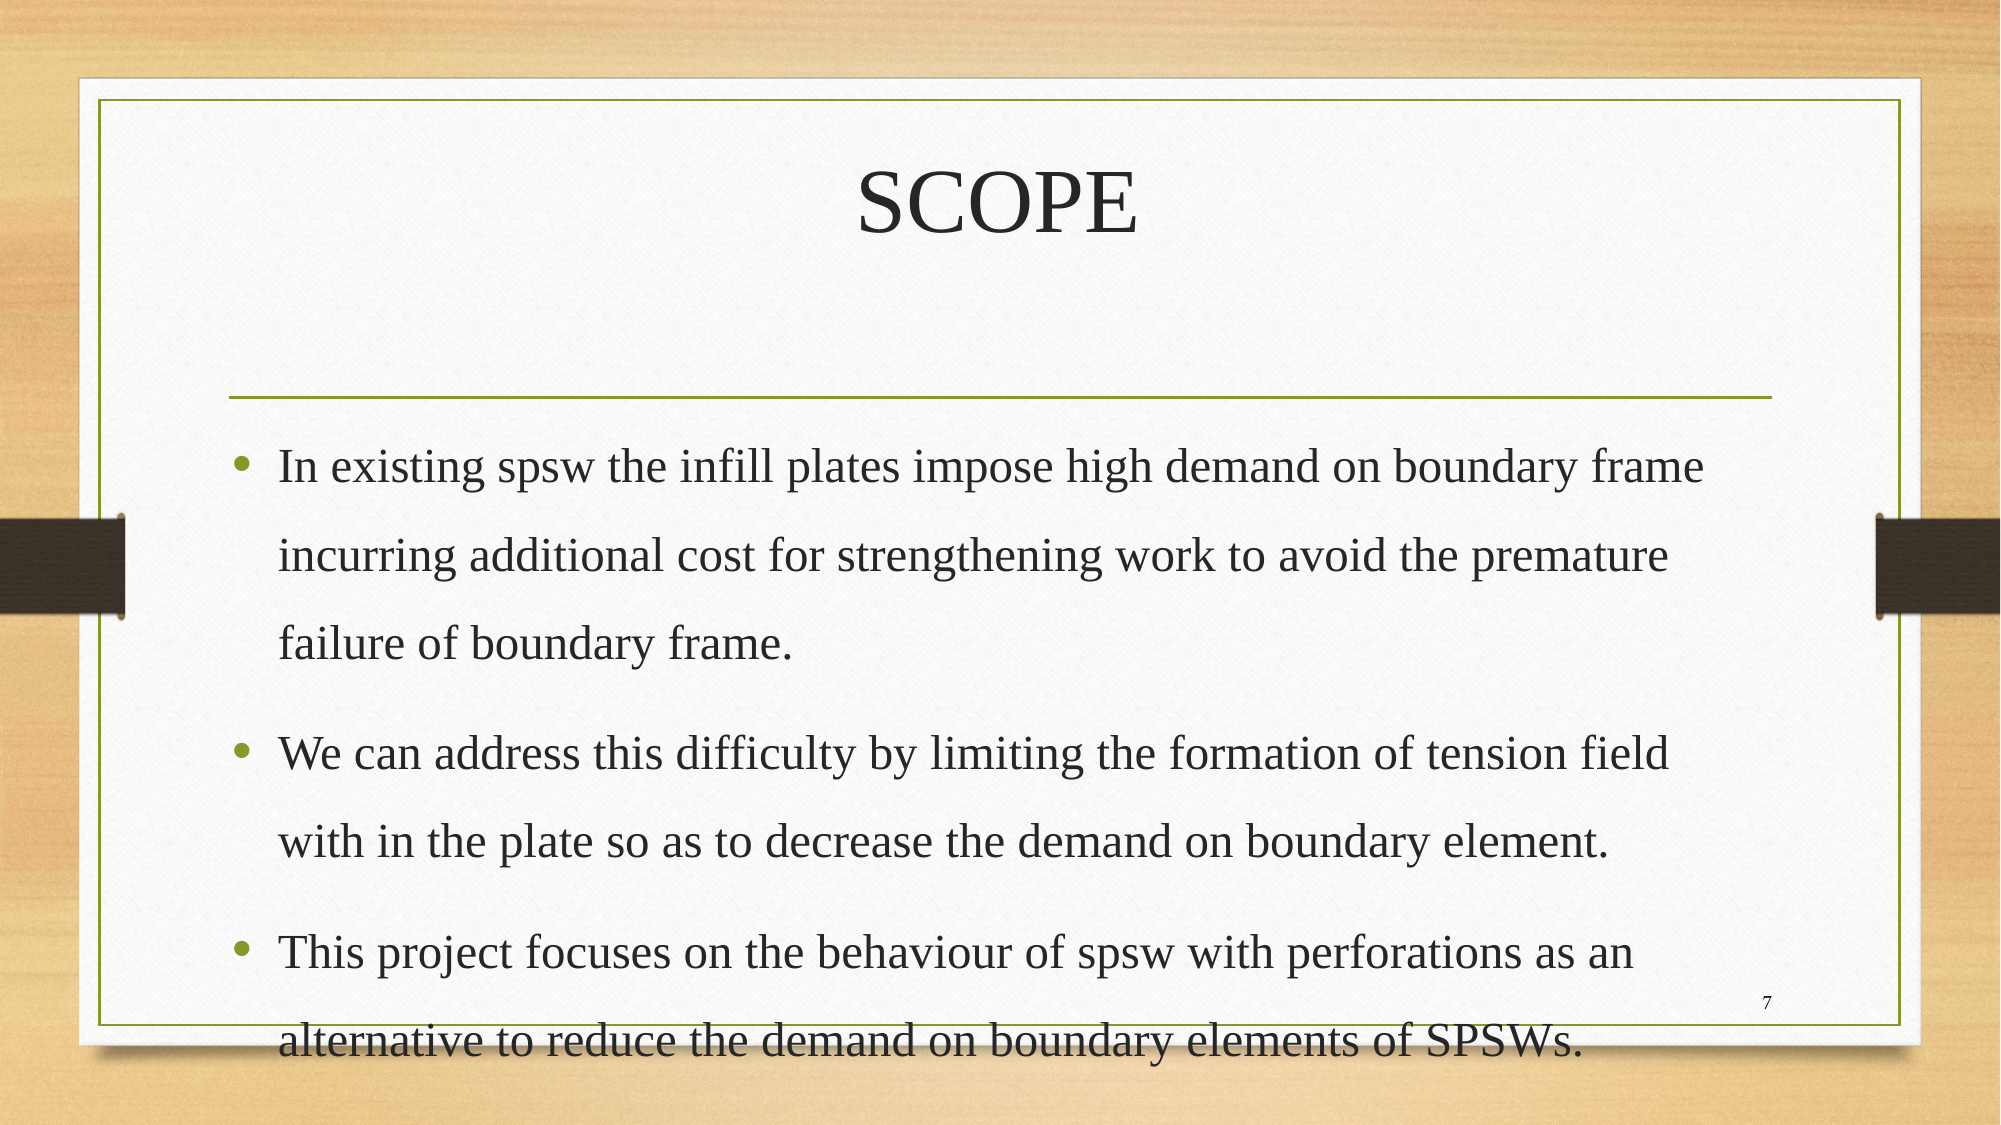

# SCOPE
In existing spsw the infill plates impose high demand on boundary frame incurring additional cost for strengthening work to avoid the premature failure of boundary frame.
We can address this difficulty by limiting the formation of tension field with in the plate so as to decrease the demand on boundary element.
This project focuses on the behaviour of spsw with perforations as an alternative to reduce the demand on boundary elements of SPSWs.

7